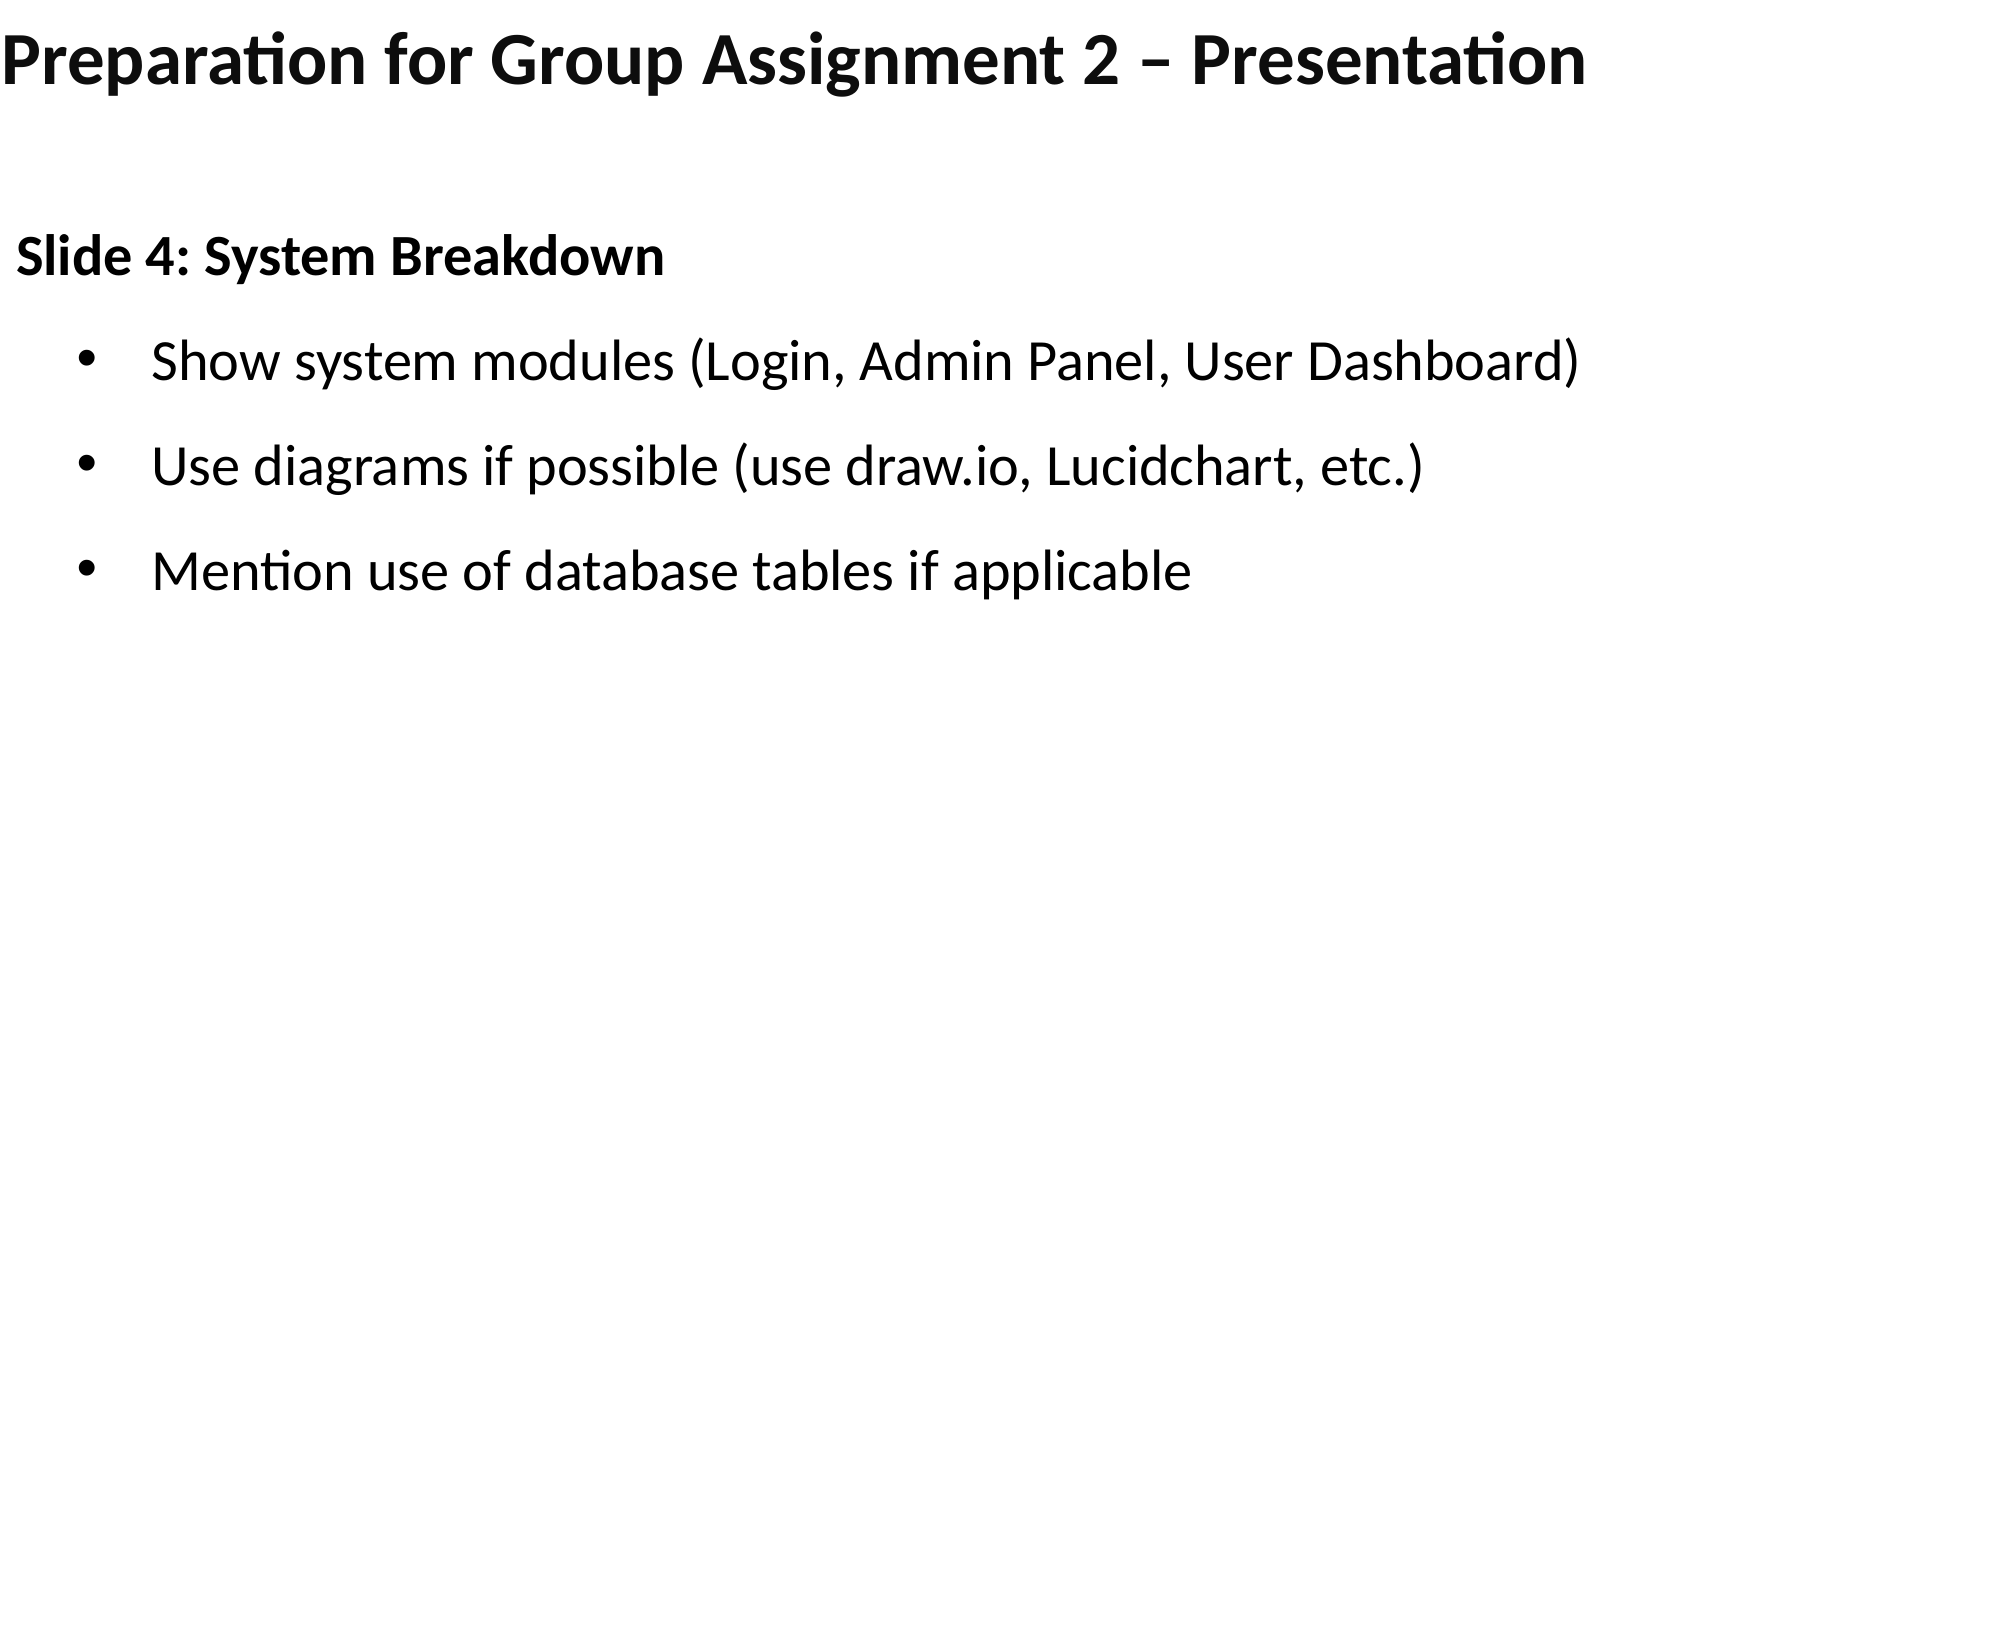

# Preparation for Group Assignment 2 – Presentation
Slide 4: System Breakdown
Show system modules (Login, Admin Panel, User Dashboard)
Use diagrams if possible (use draw.io, Lucidchart, etc.)
Mention use of database tables if applicable